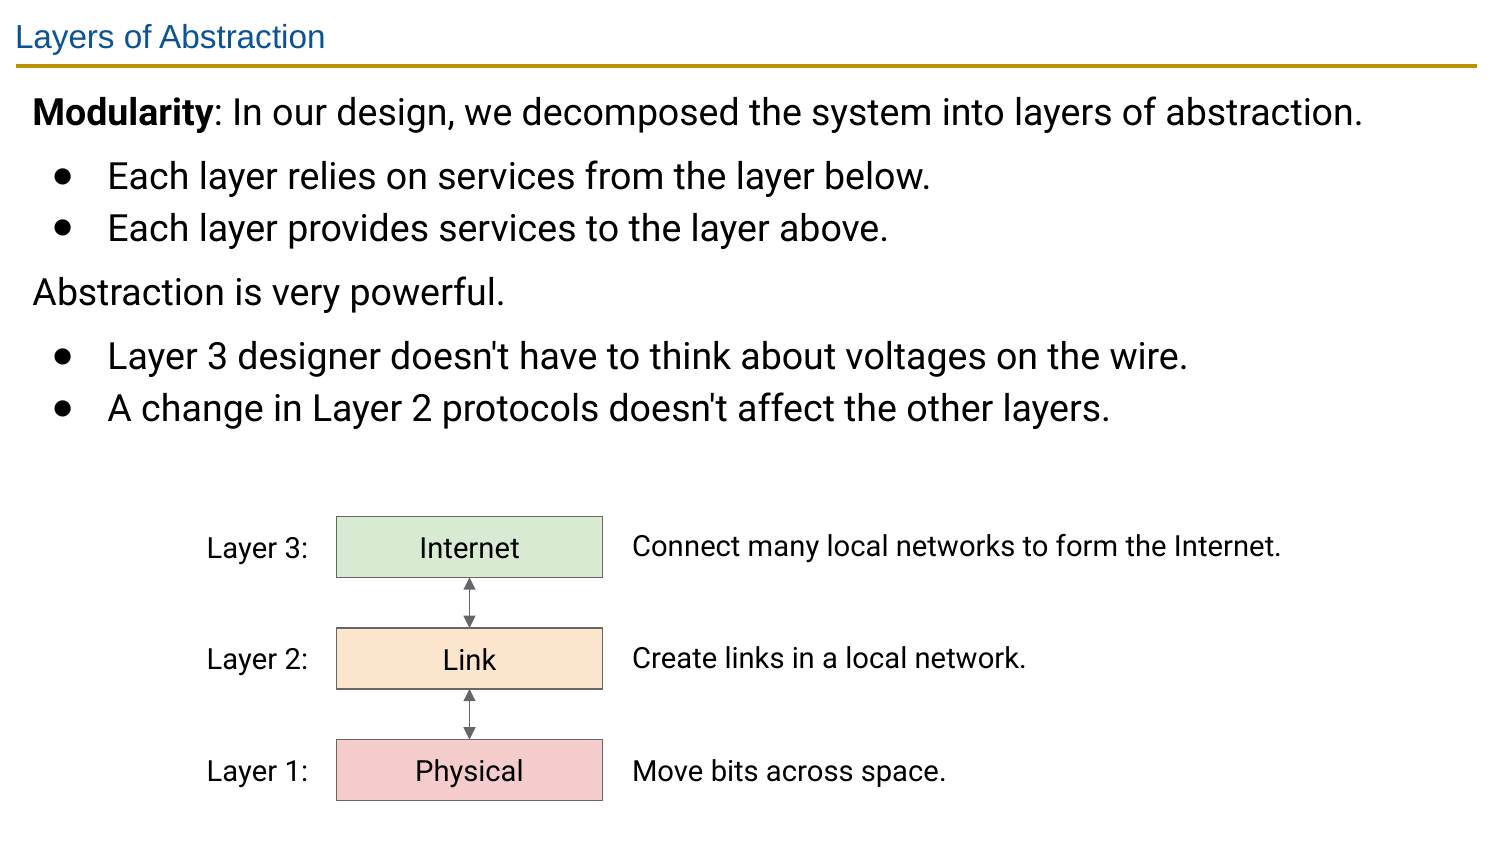

# Layers of Abstraction
Modularity: In our design, we decomposed the system into layers of abstraction.
Each layer relies on services from the layer below.
Each layer provides services to the layer above.
Abstraction is very powerful.
Layer 3 designer doesn't have to think about voltages on the wire.
A change in Layer 2 protocols doesn't affect the other layers.
Internet
Connect many local networks to form the Internet.
Layer 3:
Link
Create links in a local network.
Layer 2:
Physical
Layer 1:
Move bits across space.